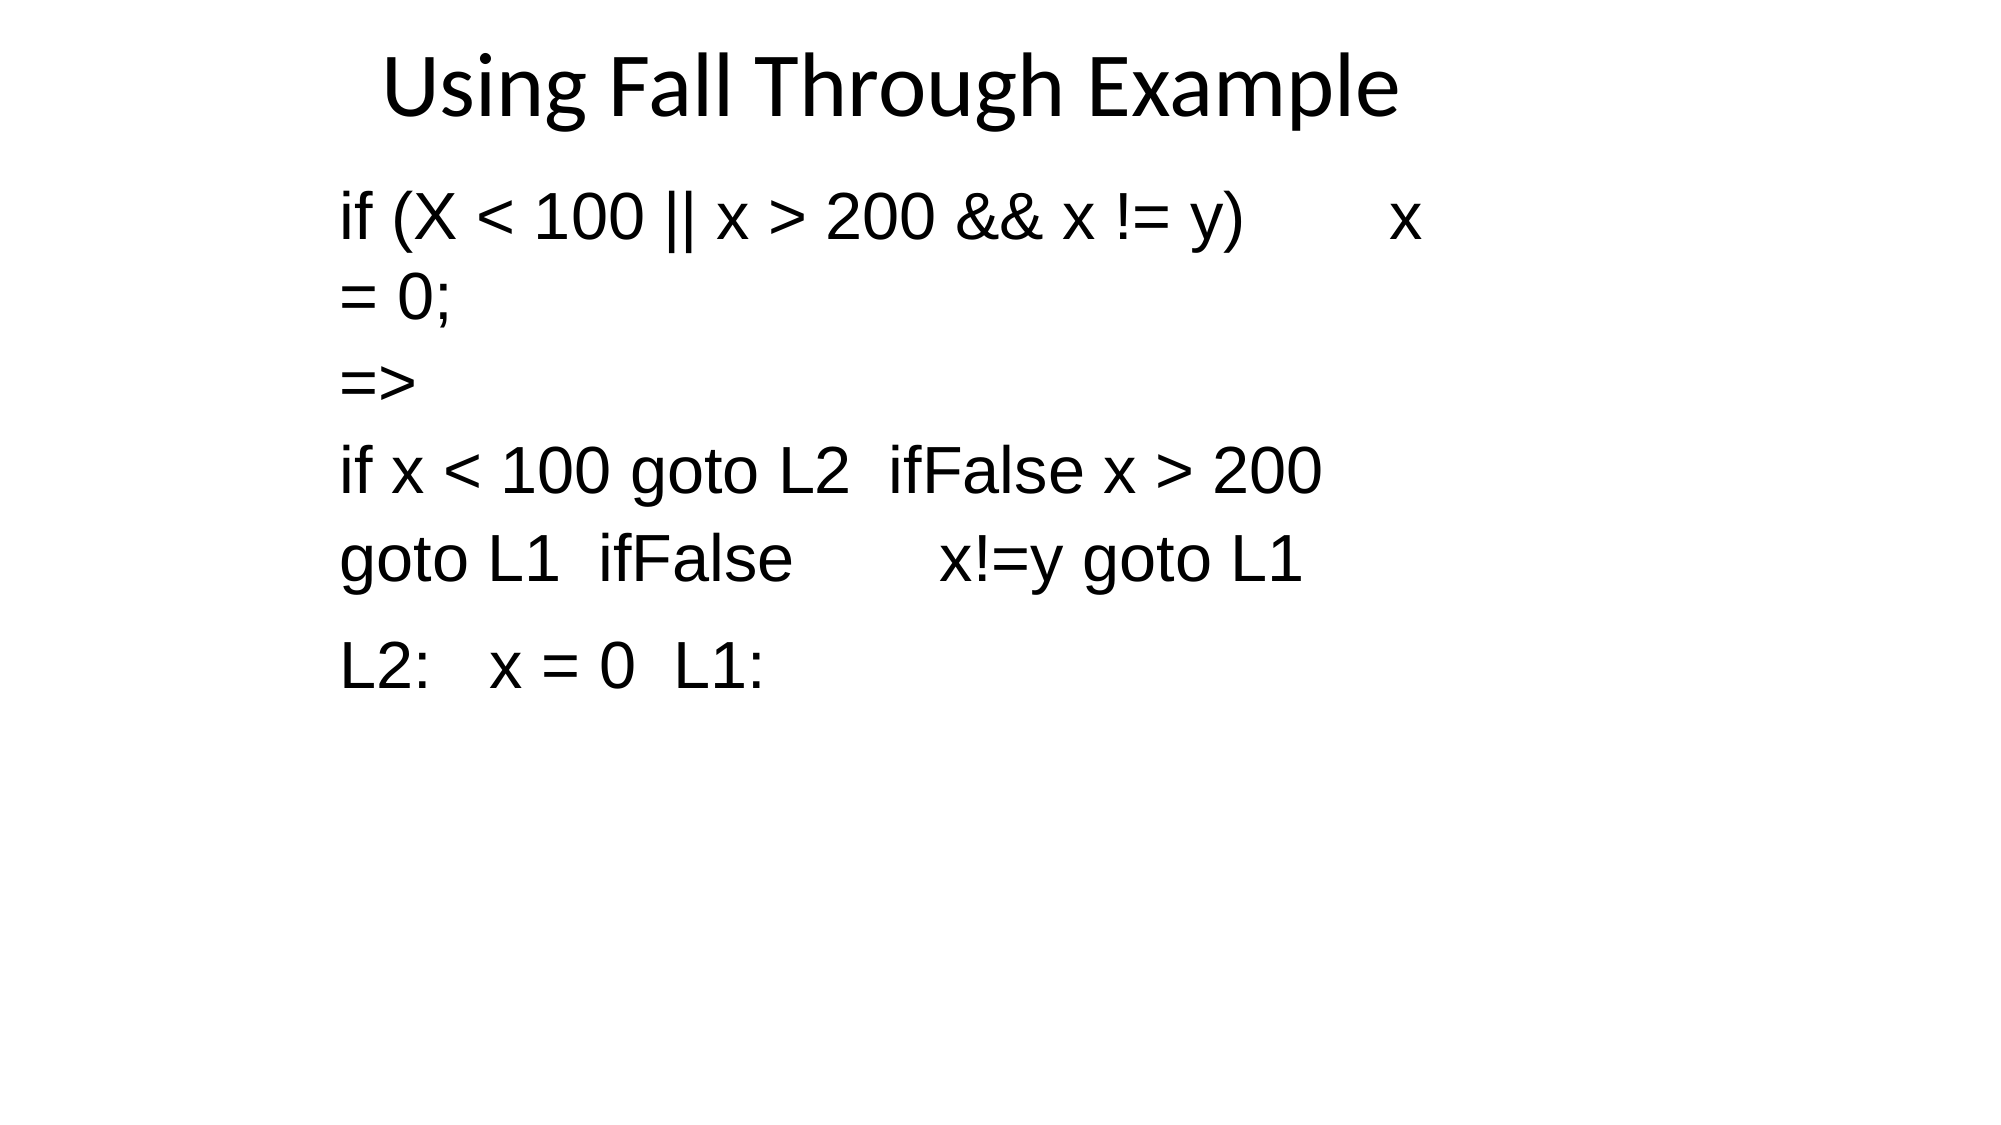

# Using Fall Through Example
if (X < 100 || x > 200 && x != y)	x = 0;
=>
if x < 100 goto L2  ifFalse x > 200 goto L1  ifFalse	x!=y goto L1
L2:	x = 0  L1: